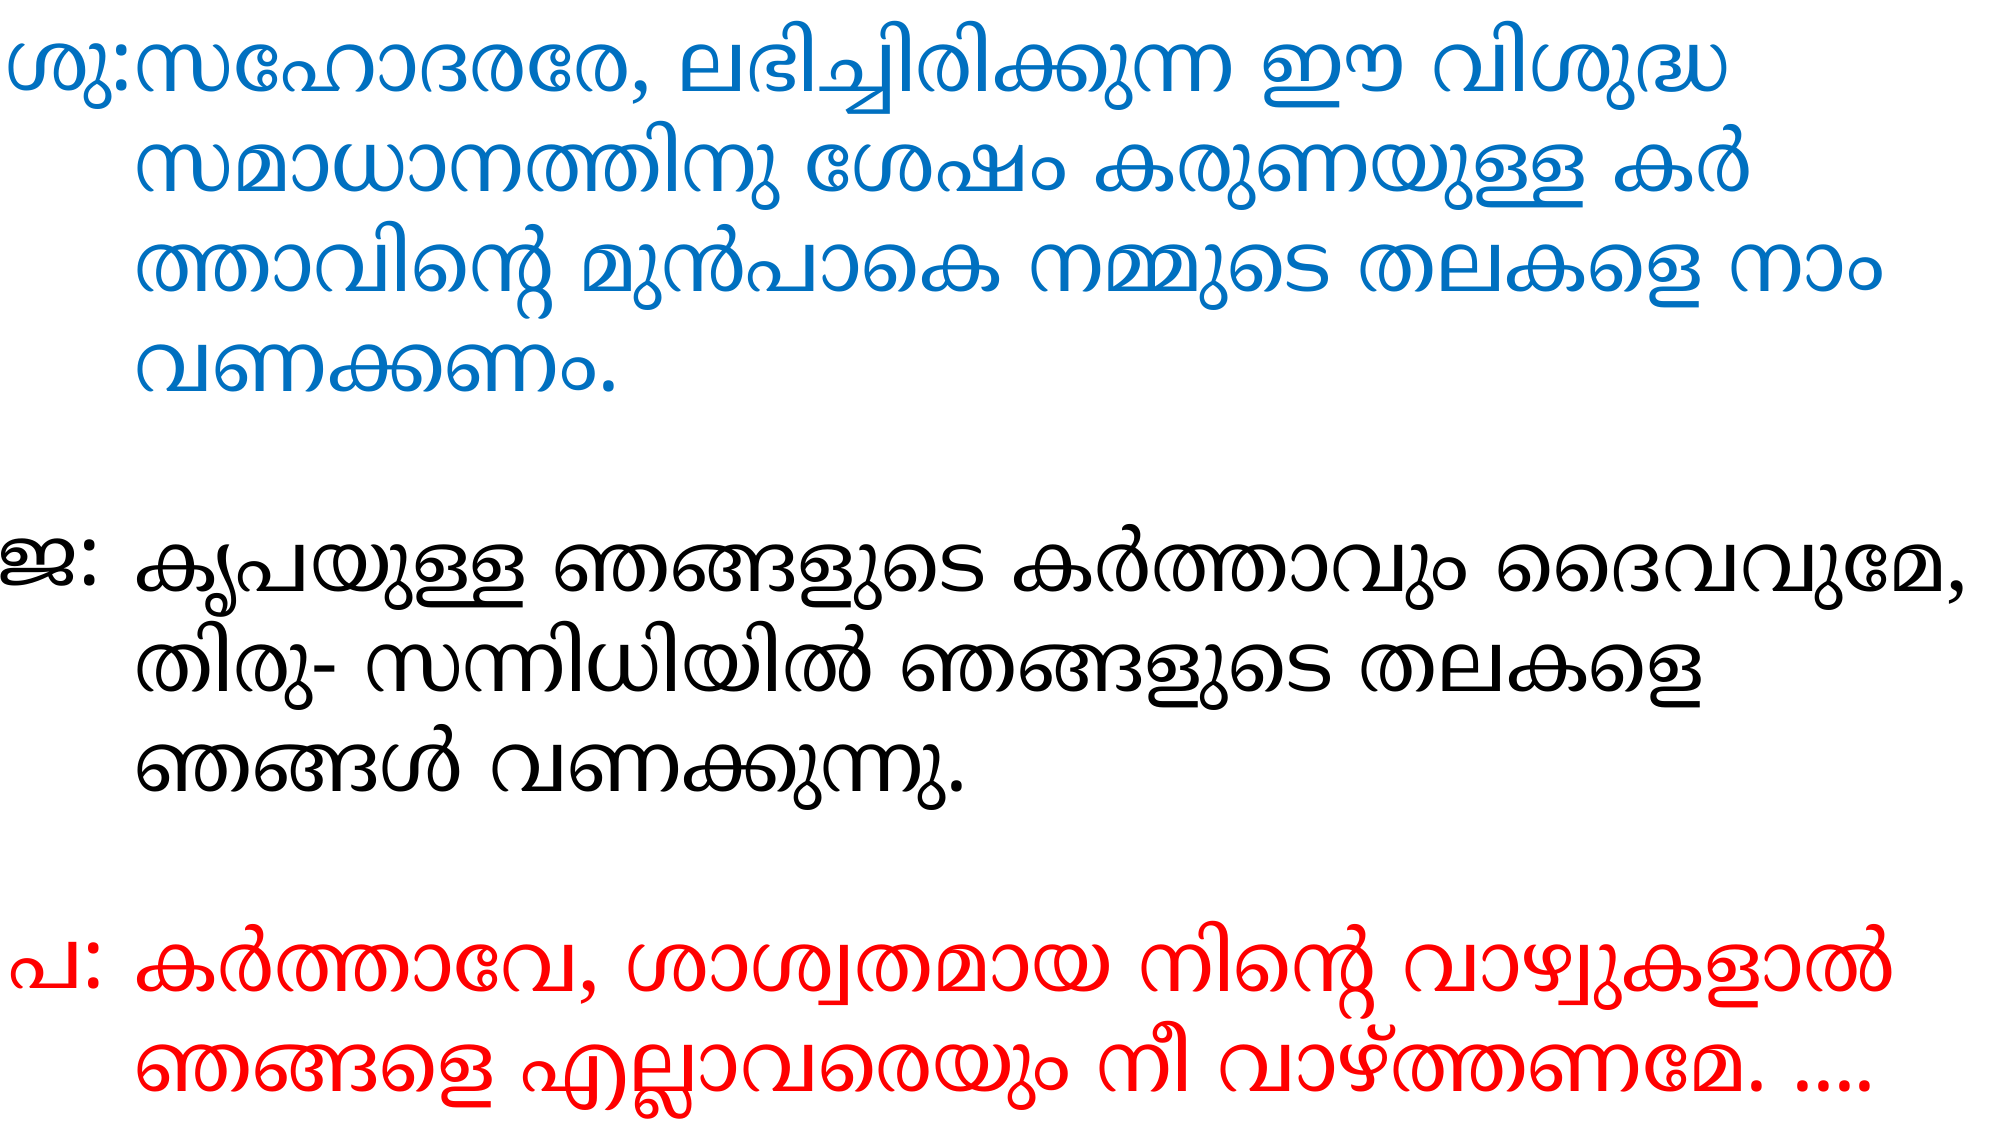

ശു:
സഹോദരരേ, ലഭിച്ചിരിക്കുന്ന ഈ വിശുദ്ധ സമാധാനത്തിനു ശേഷം കരുണയുള്ള കര്‍ത്താവിന്‍റെ മുന്‍പാകെ നമ്മുടെ തലകളെ നാം വണക്കണം.

കൃപയുള്ള ഞങ്ങളുടെ കര്‍ത്താവും ദൈവവുമേ, തിരു- സന്നിധിയില്‍ ഞങ്ങളുടെ തലകളെ ഞങ്ങള്‍ വണക്കുന്നു.

കര്‍ത്താവേ, ശാശ്വതമായ നിന്‍റെ വാഴ്വുകളാല്‍ ഞങ്ങളെ എല്ലാവരെയും നീ വാഴ്ത്തണമേ. ....

ജ:
പ: